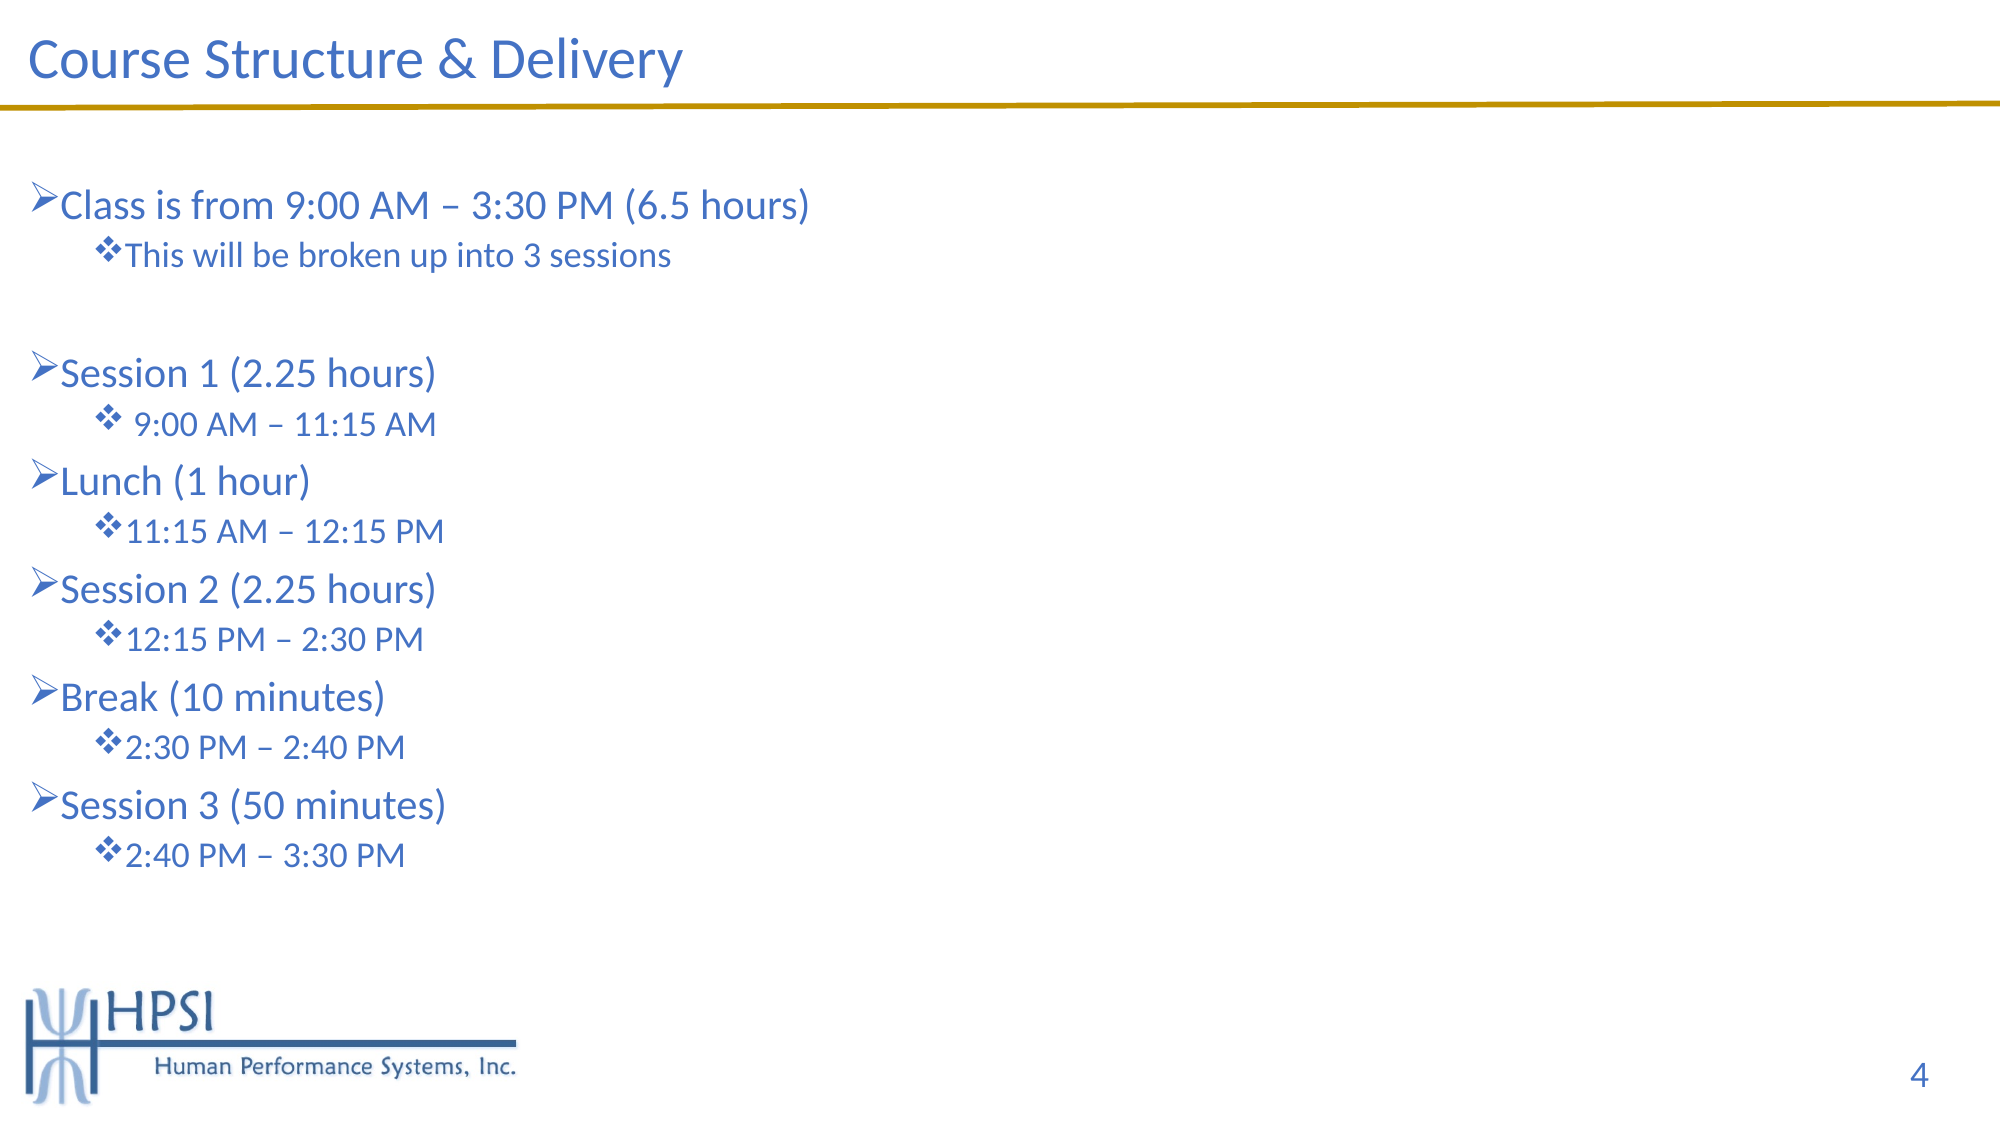

# Course Structure & Delivery
Class is from 9:00 AM – 3:30 PM (6.5 hours)
This will be broken up into 3 sessions

Session 1 (2.25 hours)
 9:00 AM – 11:15 AM
Lunch (1 hour)
11:15 AM – 12:15 PM
Session 2 (2.25 hours)
12:15 PM – 2:30 PM
Break (10 minutes)
2:30 PM – 2:40 PM
Session 3 (50 minutes)
2:40 PM – 3:30 PM

4